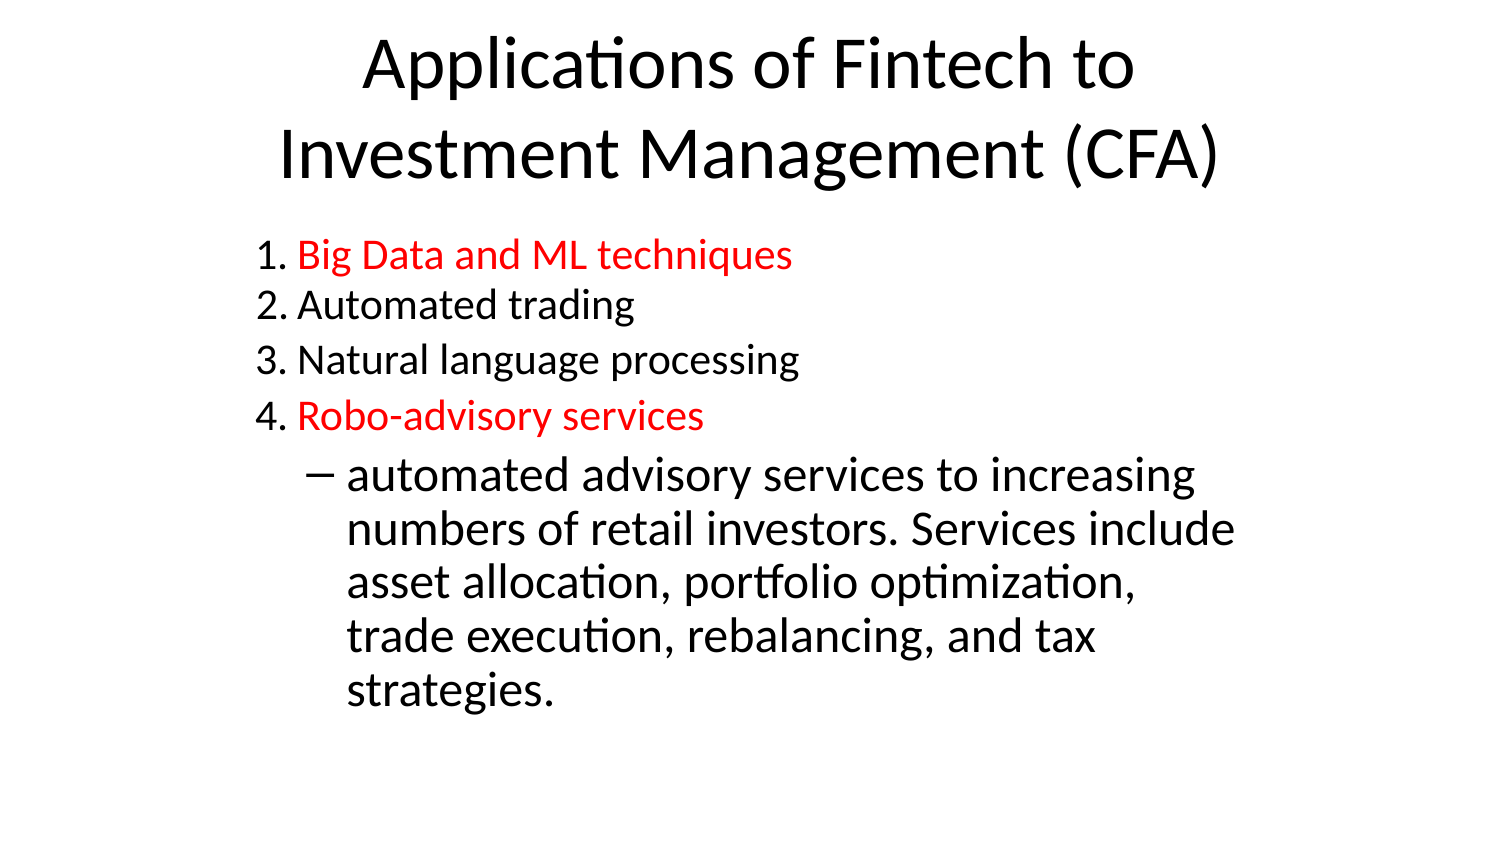

# Applications of Fintech to Investment Management (CFA)
Big Data and ML techniques
Automated trading
Natural language processing
Robo-advisory services
automated advisory services to increasing numbers of retail investors. Services include asset allocation, portfolio optimization, trade execution, rebalancing, and tax strategies.